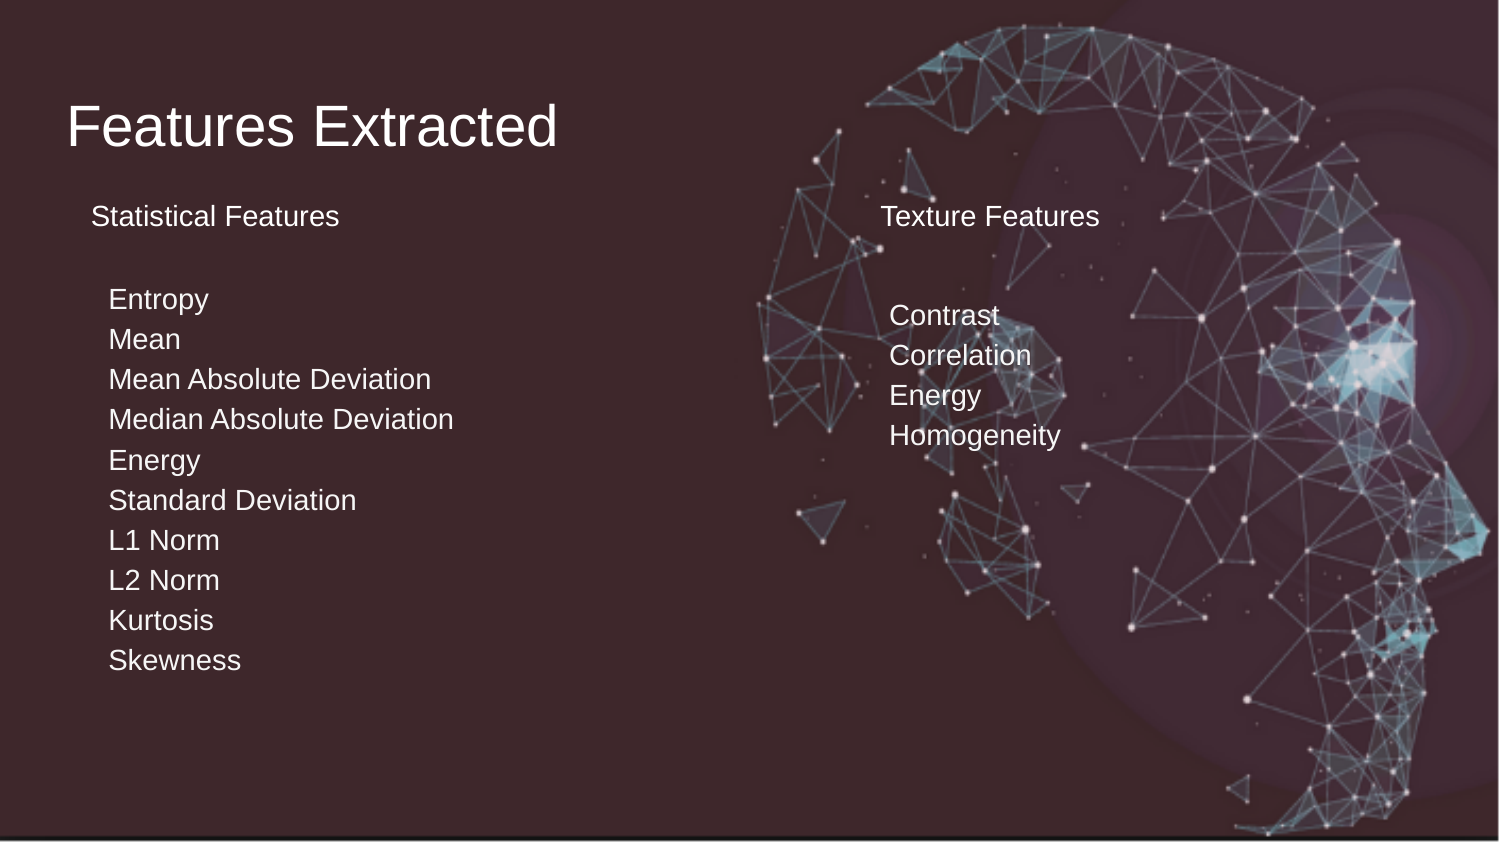

# Features Extracted
Statistical Features
Texture Features
Entropy
Mean
Mean Absolute Deviation
Median Absolute Deviation
Energy
Standard Deviation
L1 Norm
L2 Norm
Kurtosis
Skewness

Contrast
Correlation
Energy
Homogeneity